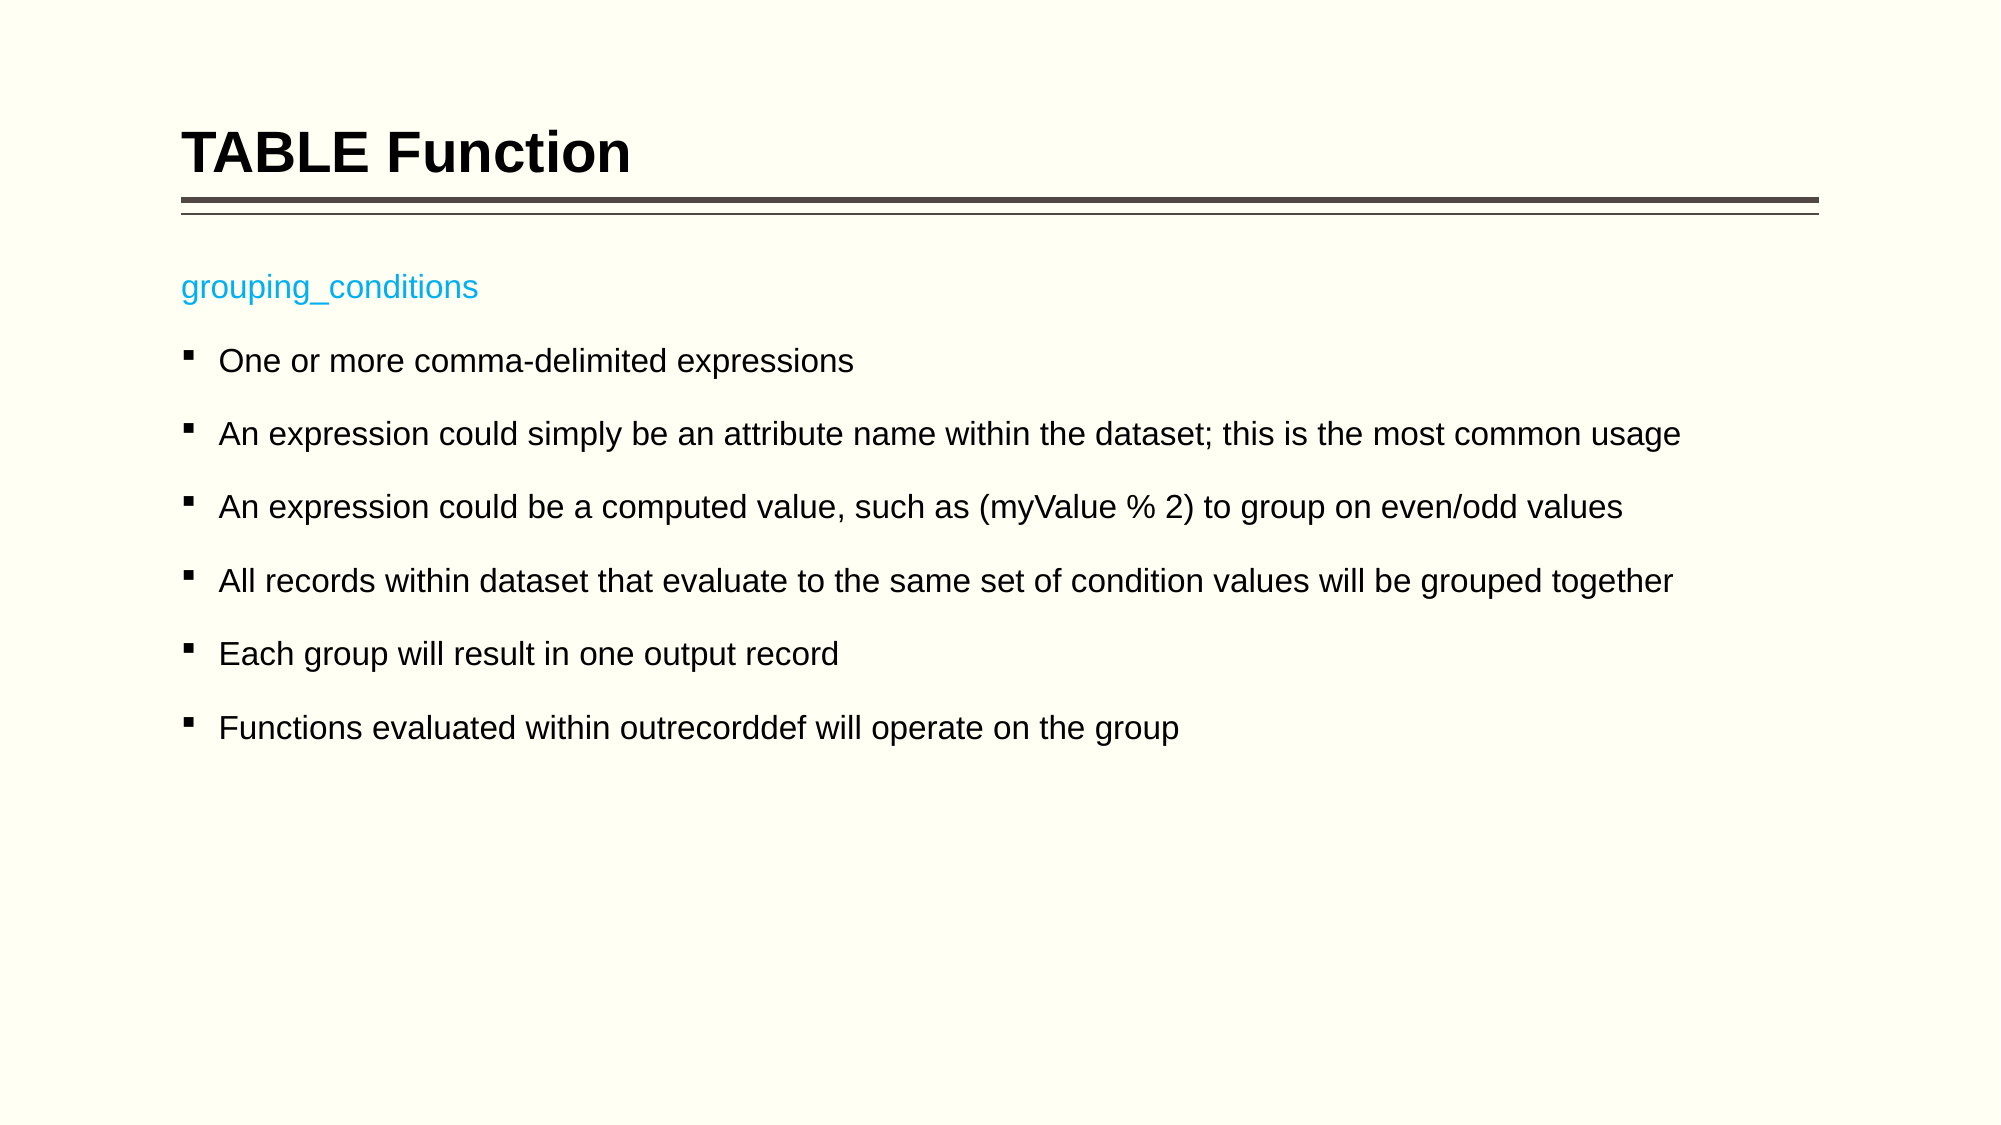

# TABLE Function
grouping_conditions
One or more comma-delimited expressions
An expression could simply be an attribute name within the dataset; this is the most common usage
An expression could be a computed value, such as (myValue % 2) to group on even/odd values
All records within dataset that evaluate to the same set of condition values will be grouped together
Each group will result in one output record
Functions evaluated within outrecorddef will operate on the group